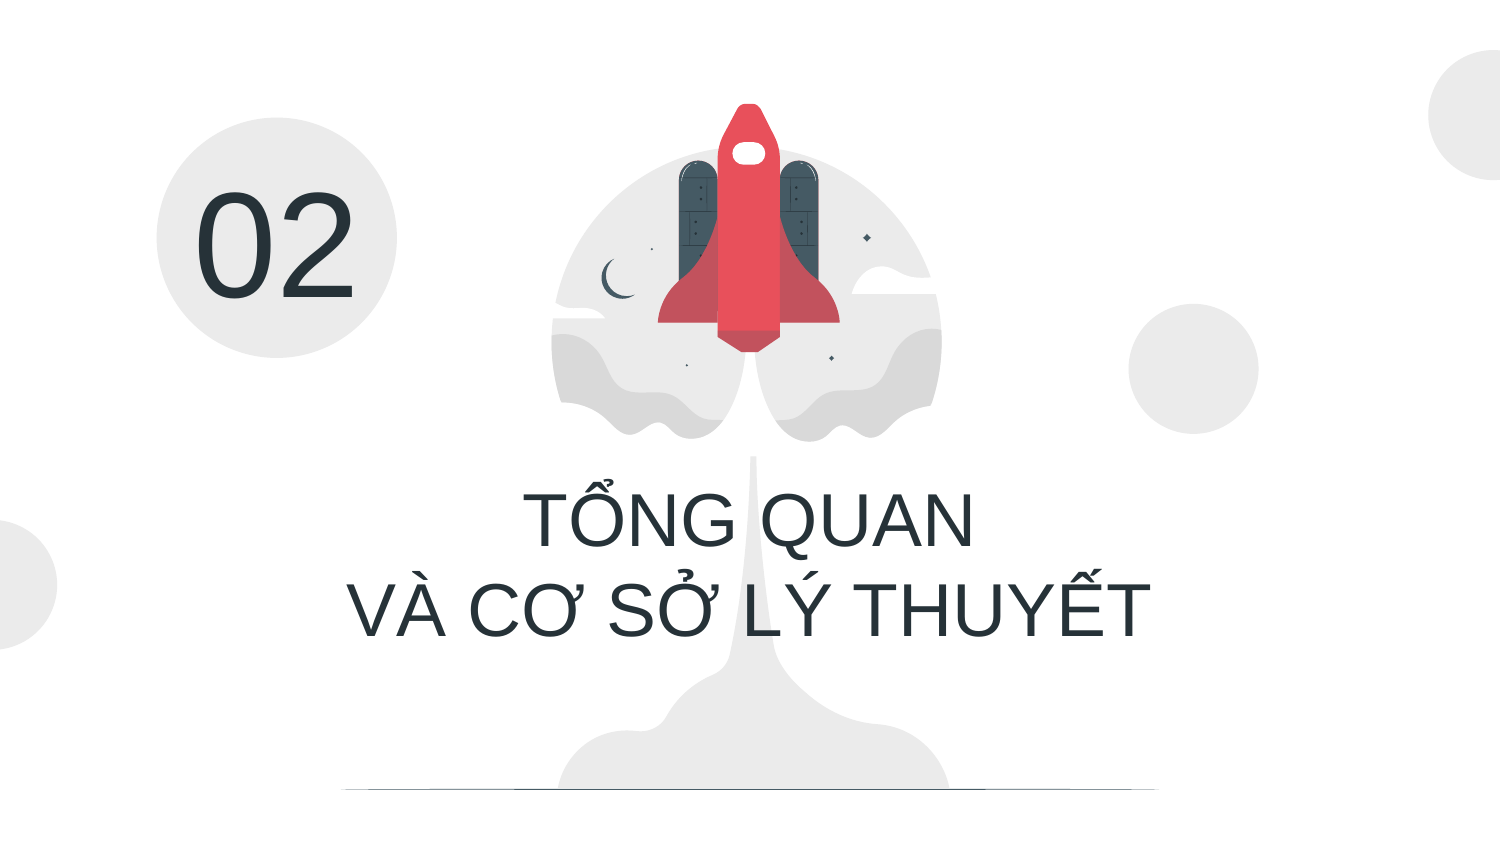

02
# TỔNG QUAN VÀ CƠ SỞ LÝ THUYẾT